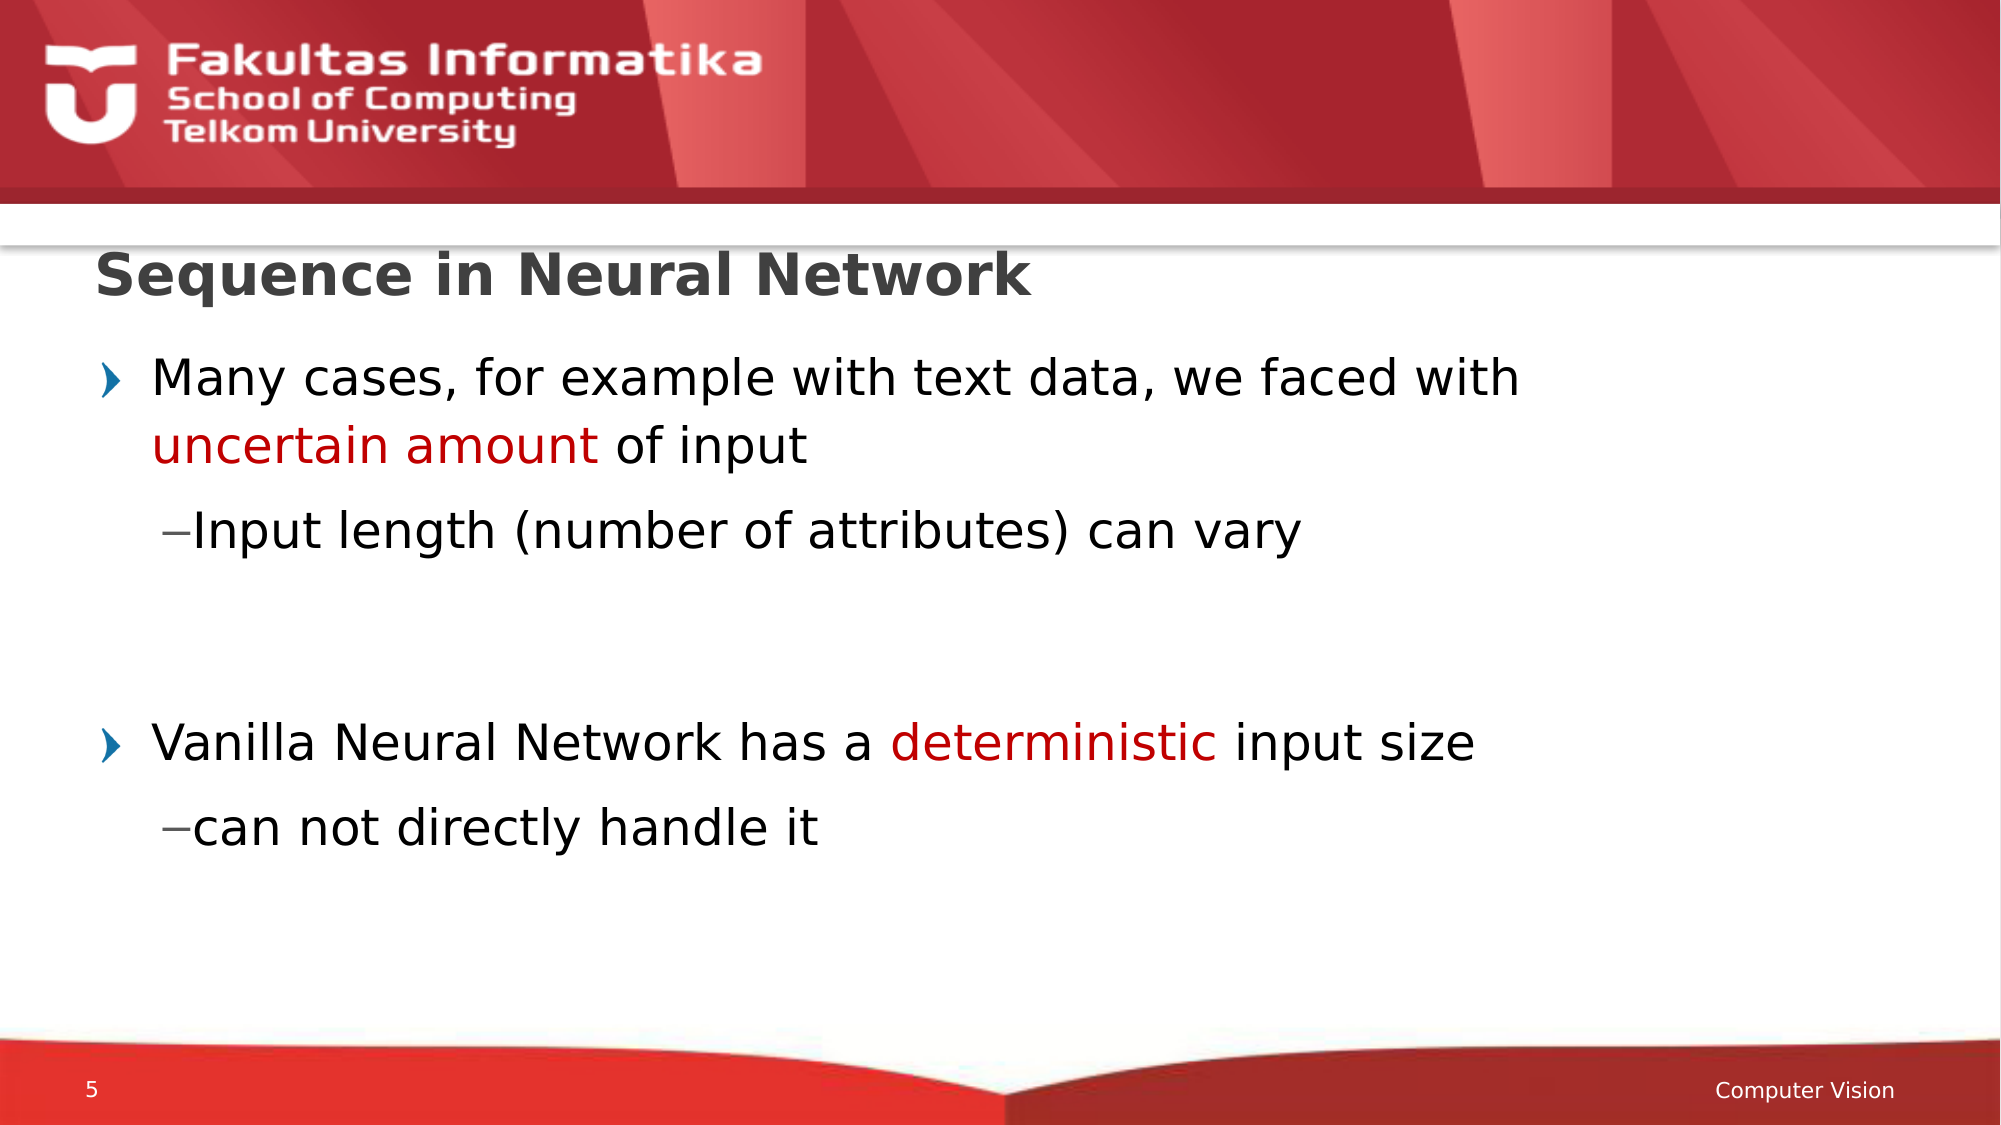

# Sequence in Neural Network
Many cases, for example with text data, we faced with
uncertain amount of input
Input length (number of attributes) can vary

Vanilla Neural Network has a deterministic input size
can not directly handle it
Computer Vision
5